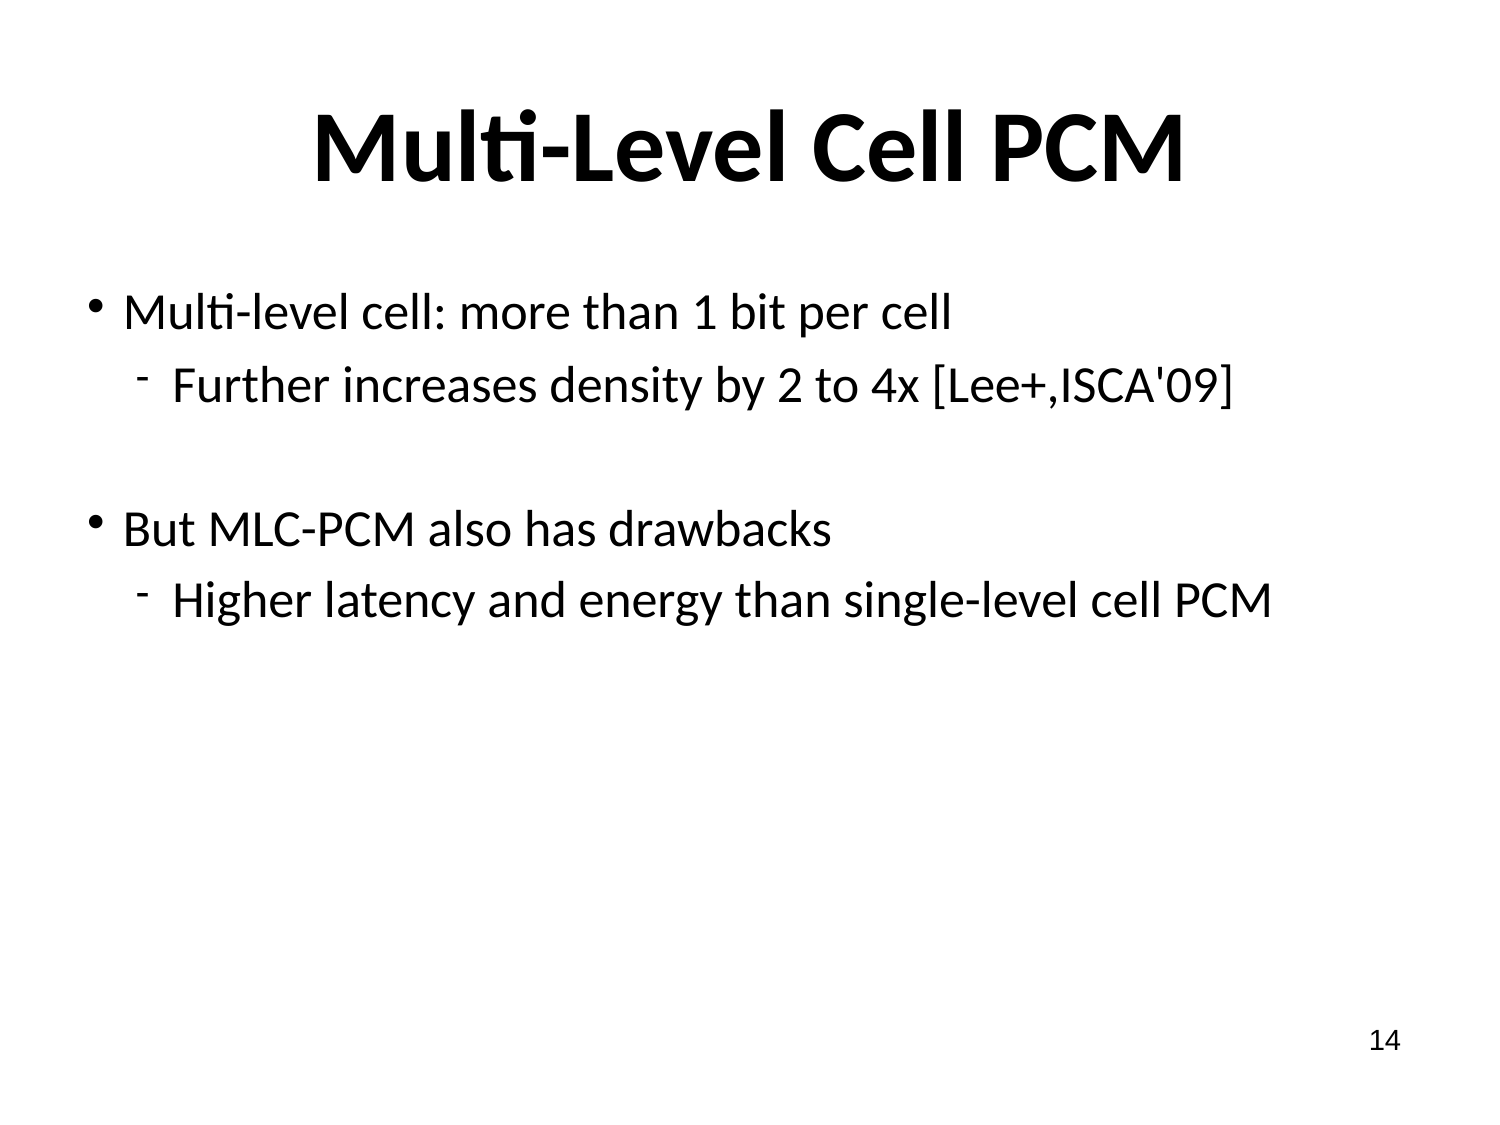

# Multi-Level Cell PCM
Multi-level cell: more than 1 bit per cell
Further increases density by 2 to 4x [Lee+,ISCA'09]

But MLC-PCM also has drawbacks
Higher latency and energy than single-level cell PCM
14